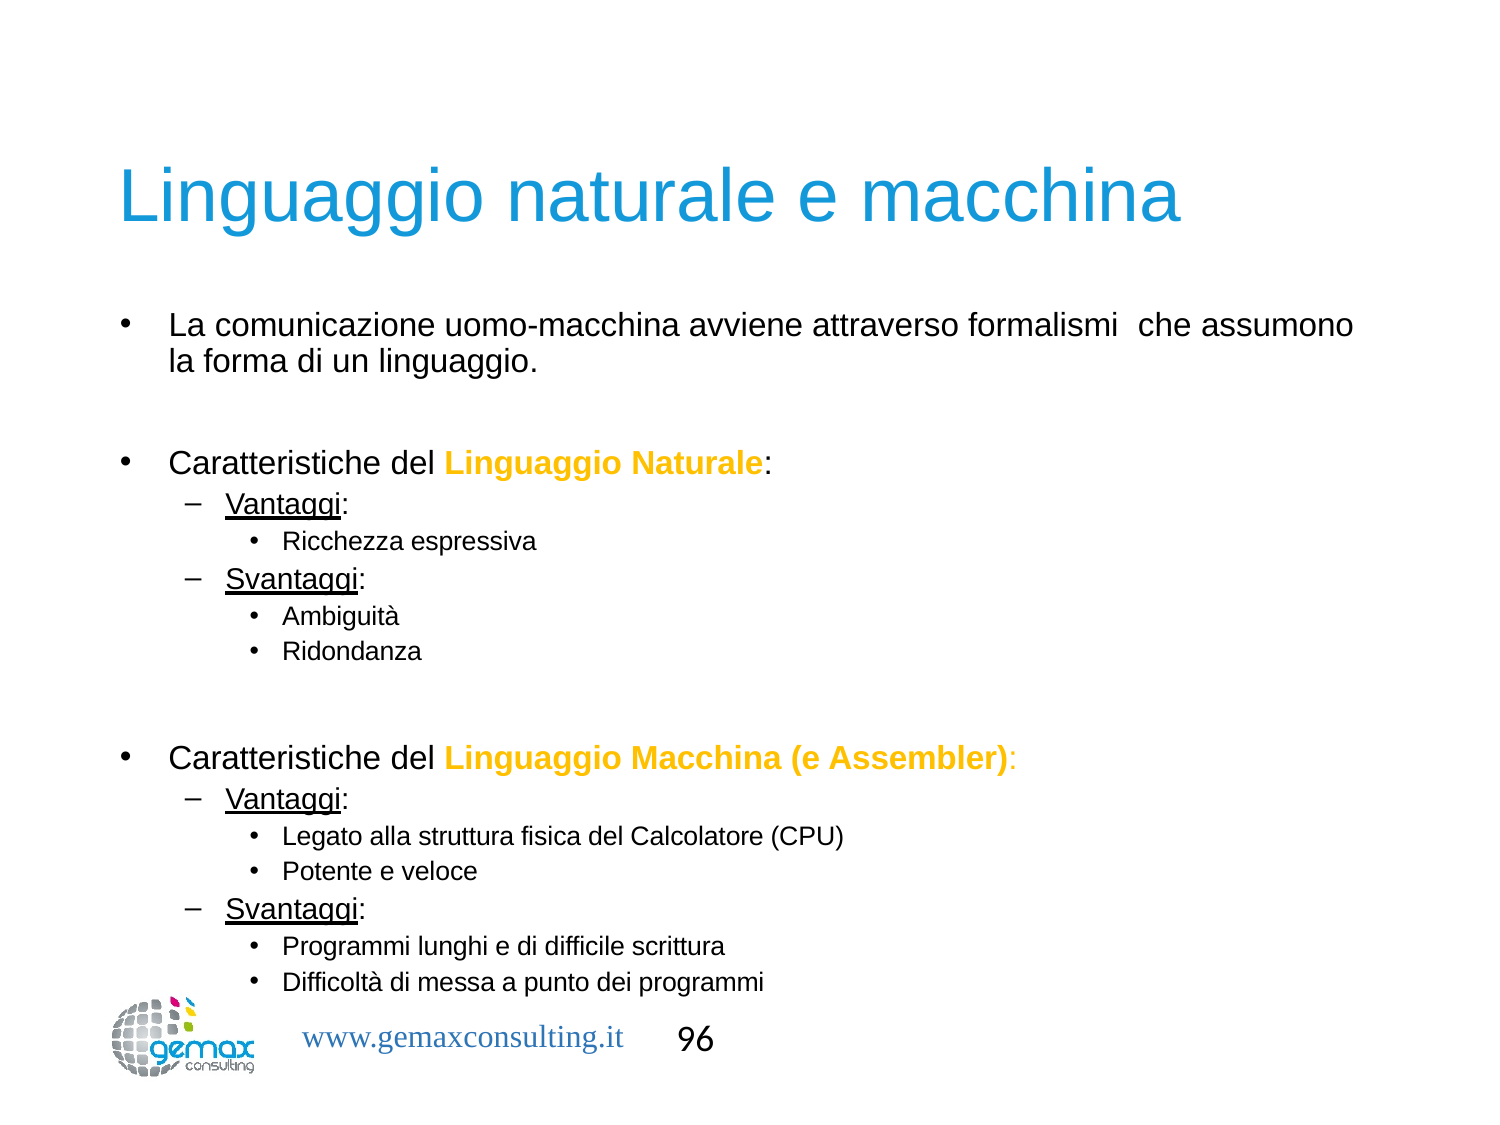

# Linguaggio naturale e macchina
La comunicazione uomo-macchina avviene attraverso formalismi  che assumono la forma di un linguaggio.

Caratteristiche del Linguaggio Naturale:
Vantaggi:
Ricchezza espressiva
Svantaggi:
Ambiguità
Ridondanza

Caratteristiche del Linguaggio Macchina (e Assembler):
Vantaggi:
Legato alla struttura fisica del Calcolatore (CPU)
Potente e veloce
Svantaggi:
Programmi lunghi e di difficile scrittura
Difficoltà di messa a punto dei programmi

96